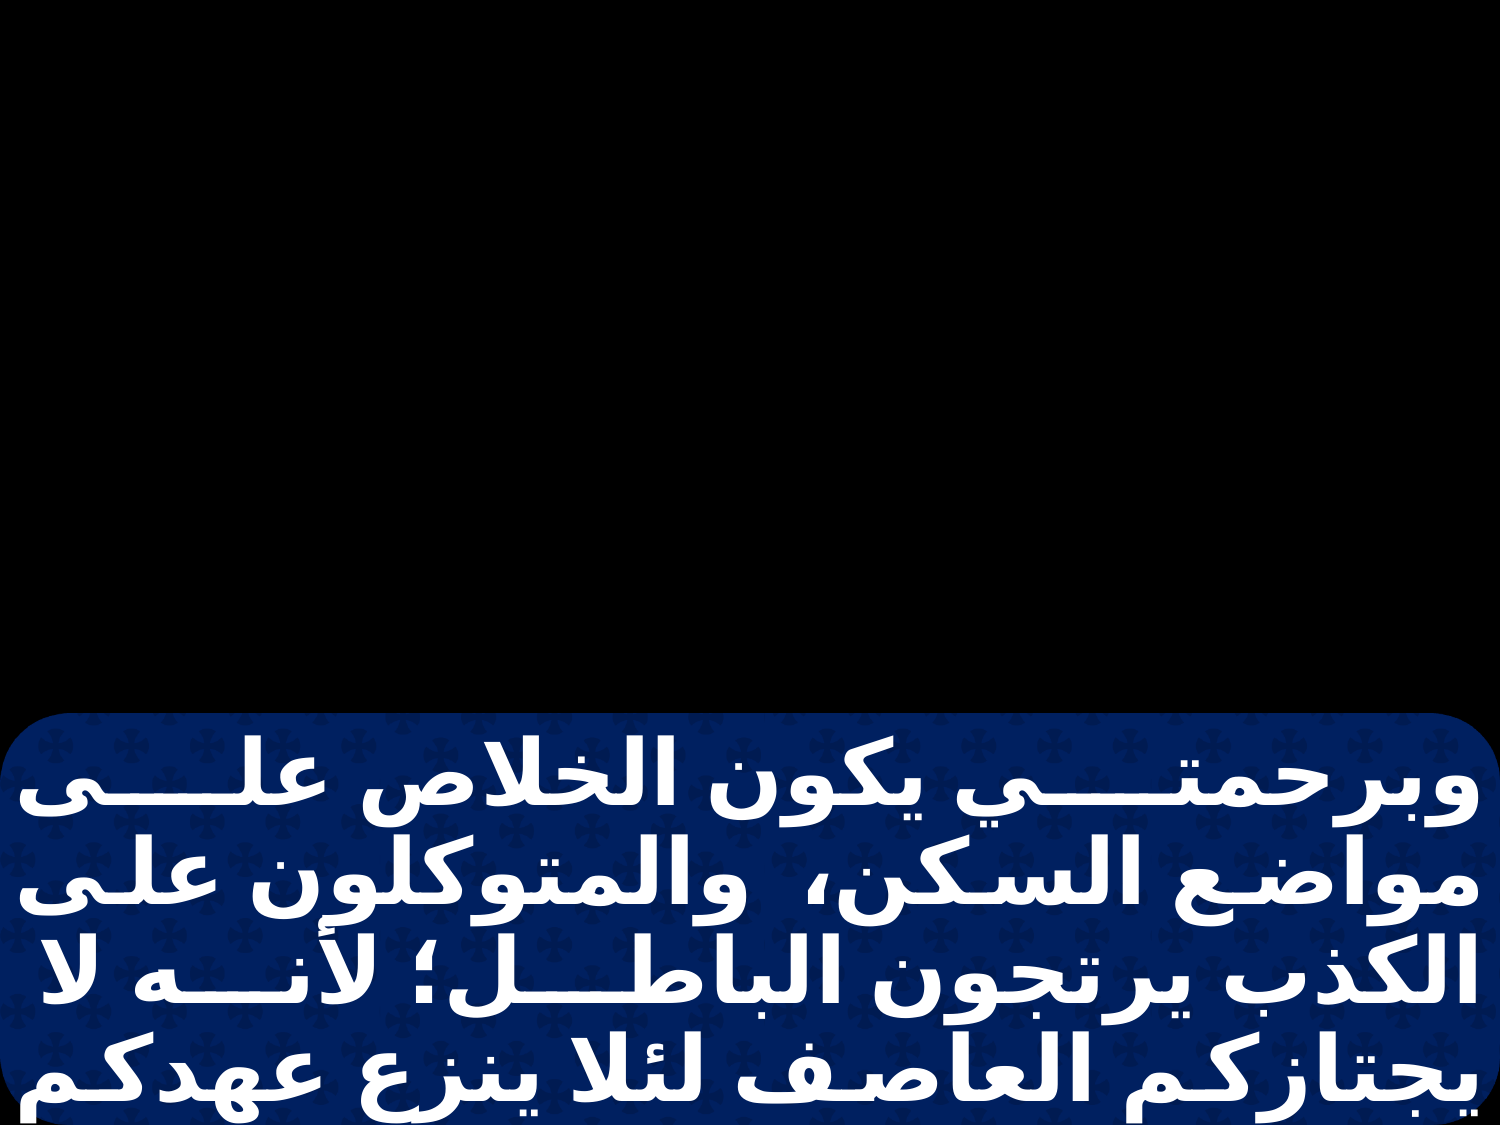

وبرحمتي يكون الخلاص على مواضع السكن،  والمتوكلون على الكذب يرتجون الباطل؛ لأنه لا  يجتازكم العاصف لئلا ينزع عهدكم مع الموت،  ورجاؤكم مع الجحيم لا ينتهي إذا أتى عليكم